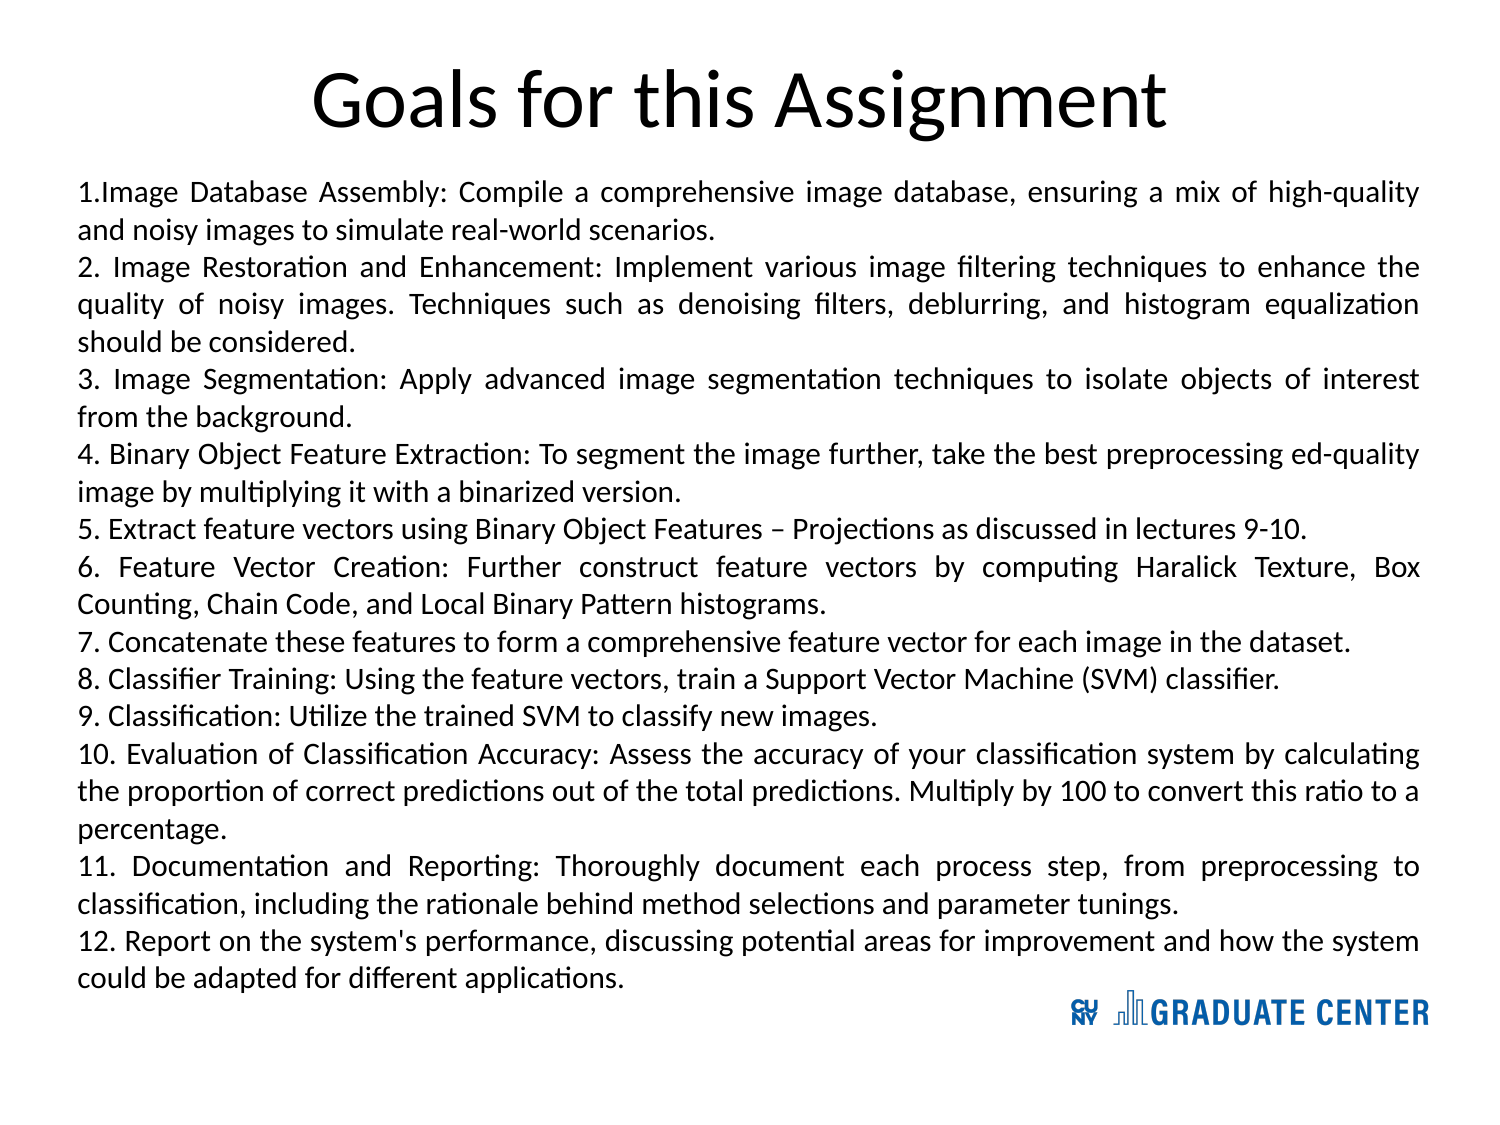

Goals for this Assignment
1.Image Database Assembly: Compile a comprehensive image database, ensuring a mix of high-quality and noisy images to simulate real-world scenarios.
2. Image Restoration and Enhancement: Implement various image filtering techniques to enhance the quality of noisy images. Techniques such as denoising filters, deblurring, and histogram equalization should be considered.
3. Image Segmentation: Apply advanced image segmentation techniques to isolate objects of interest from the background.
4. Binary Object Feature Extraction: To segment the image further, take the best preprocessing ed-quality image by multiplying it with a binarized version.
5. Extract feature vectors using Binary Object Features – Projections as discussed in lectures 9-10.
6. Feature Vector Creation: Further construct feature vectors by computing Haralick Texture, Box Counting, Chain Code, and Local Binary Pattern histograms.
7. Concatenate these features to form a comprehensive feature vector for each image in the dataset.
8. Classifier Training: Using the feature vectors, train a Support Vector Machine (SVM) classifier.
9. Classification: Utilize the trained SVM to classify new images.
10. Evaluation of Classification Accuracy: Assess the accuracy of your classification system by calculating the proportion of correct predictions out of the total predictions. Multiply by 100 to convert this ratio to a percentage.
11. Documentation and Reporting: Thoroughly document each process step, from preprocessing to classification, including the rationale behind method selections and parameter tunings.
12. Report on the system's performance, discussing potential areas for improvement and how the system could be adapted for different applications.